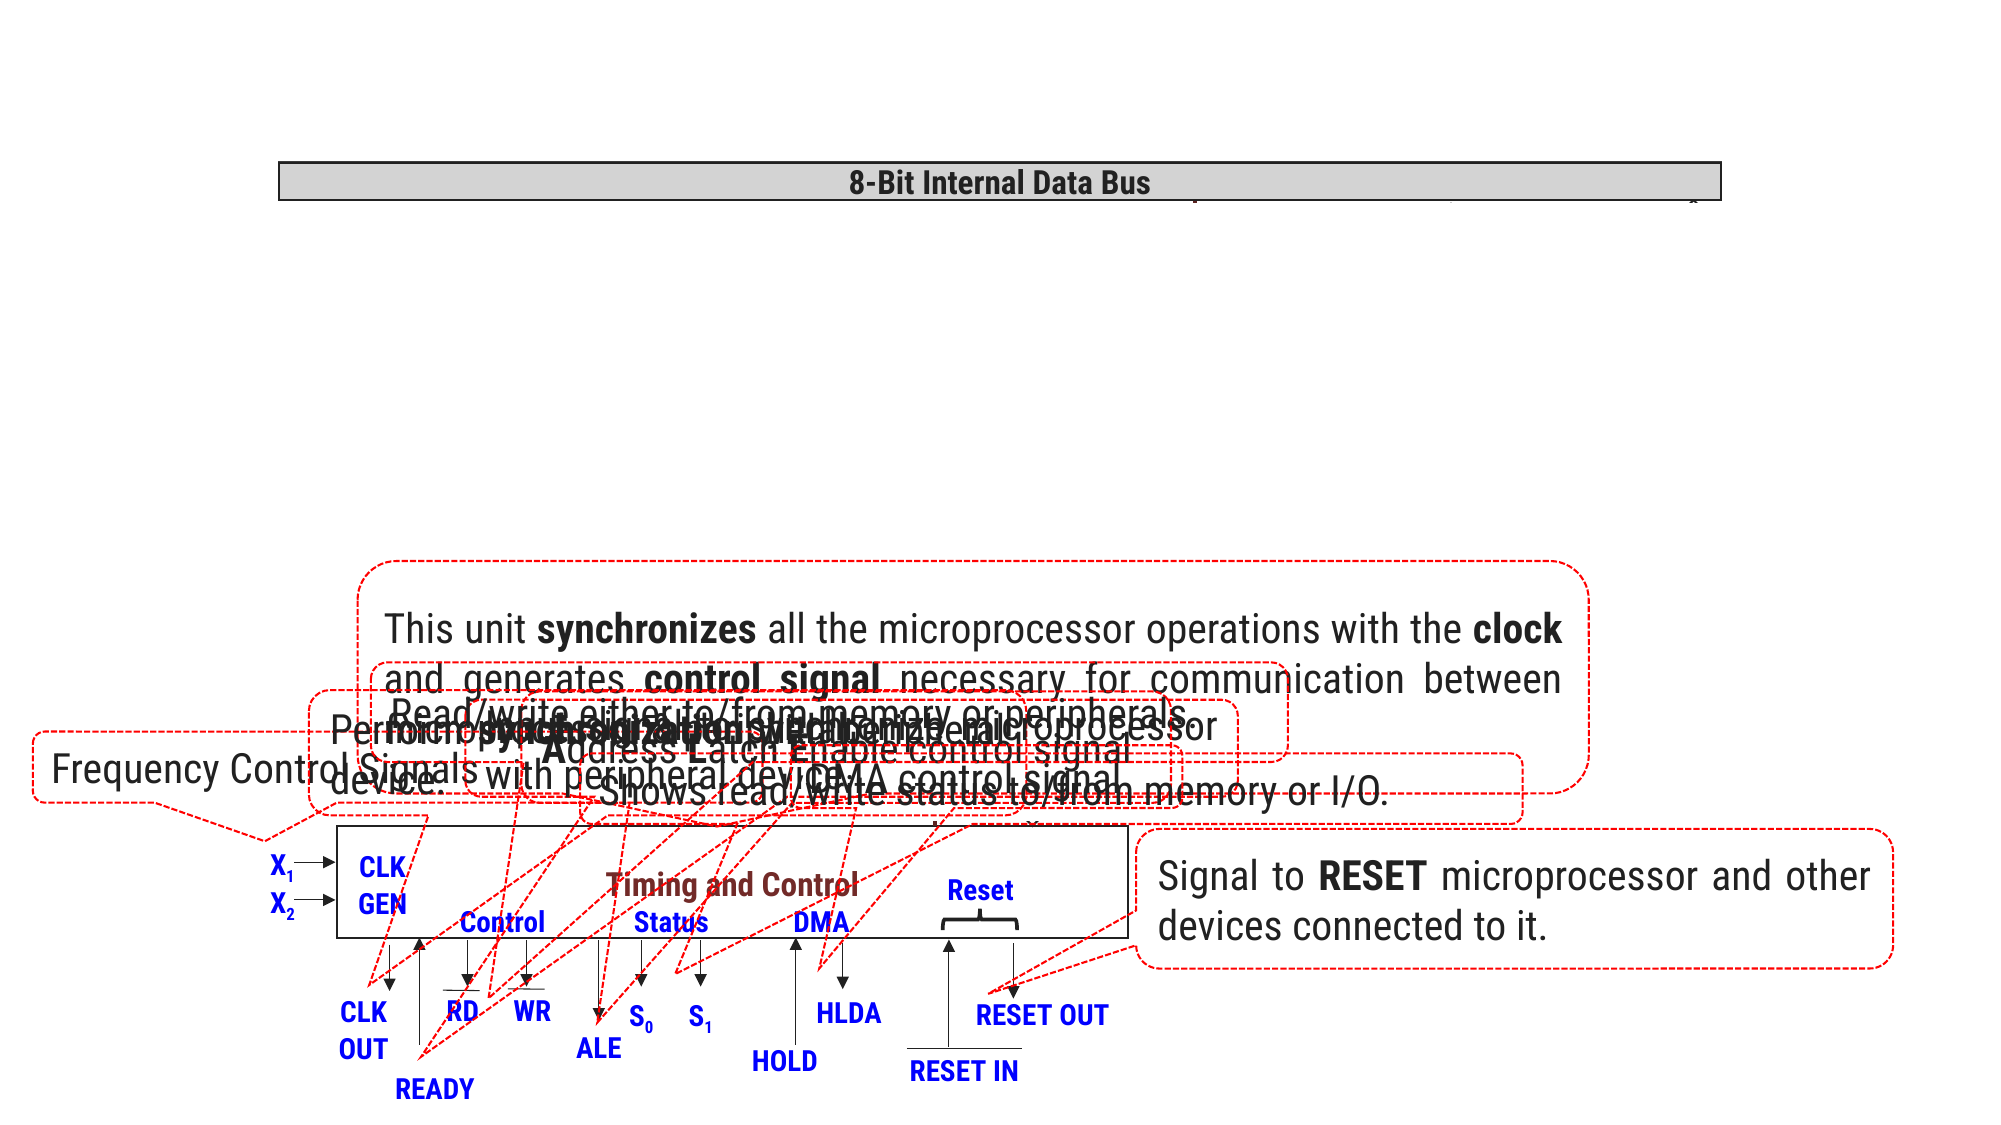

TRAP
RST6.5
INTA

SID
SOD
RST7.5
INTR
RST5.5
Interrupt Control
Serial I/O Control

8-Bit Internal Data Bus

Instruction Reg. (8)
Temp. Reg. (8)
Accumulator (8)
Multiplexer
W (8)
Temp. Reg.
Z (8)
Temp. Reg.

Instruction Decoder and Machine Cycle Encoding
B (8)
Reg.
C (8)
Reg.

Flag (5) Flip-Flops
D (8)
Reg.
E (8)
Reg.
Register Select
H (8)
Reg.
L (8)
Reg.
This unit synchronizes all the microprocessor operations with the clock and generates control signal necessary for communication between microprocessor & peripheral.

Arithmetic Logic Unit (ALU) (8)
Stack Pointer (16)
Read/write either to/from memory or peripherals.
Program Counter (16)
Perform synchronization with peripheral device.
Address Latch Enable control signal
Input signal to synchronize microprocessor with peripheral device.

Frequency Control Signals
DMA control signal
Increment/Decrement Address Latch (16)
Shows read/write status to/from memory or I/O.

Timing and Control
Signal to RESET microprocessor and other devices connected to it.
X1

CLK GEN

Reset

X2

Address Buffer (8)
Data/Address Buffer (8)
Control
DMA
Status

WR
RD
CLK OUT
HLDA
RESET OUT
S0
S1
A15 - A8 Address Bus
AD7 – AD0 Address/Data Bus
ALE
HOLD
RESET IN
READY